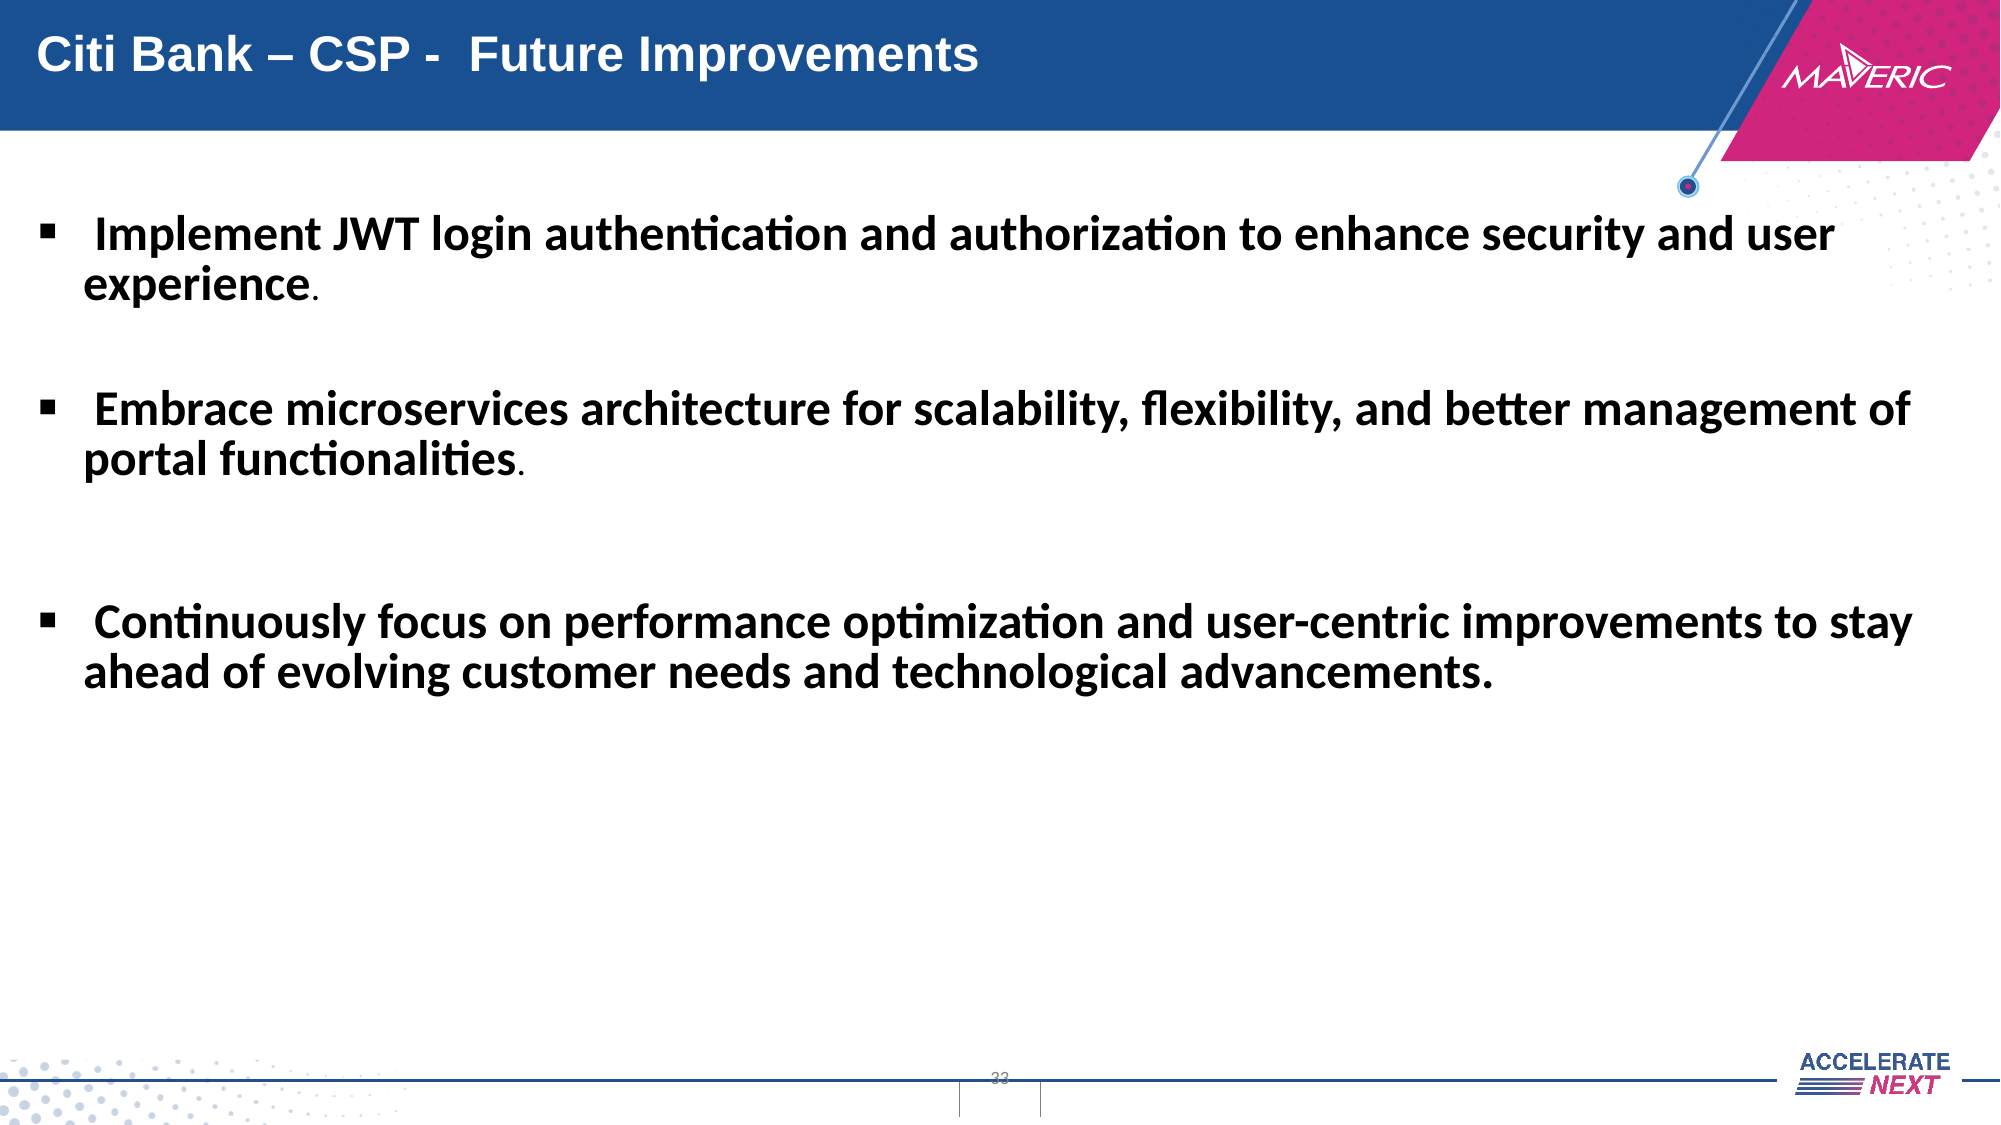

# Citi Bank – CSP -  Future Improvements
| Implement JWT login authentication and authorization to enhance security and user experience. Embrace microservices architecture for scalability, flexibility, and better management of portal functionalities. Continuously focus on performance optimization and user-centric improvements to stay ahead of evolving customer needs and technological advancements. |
| --- |

33